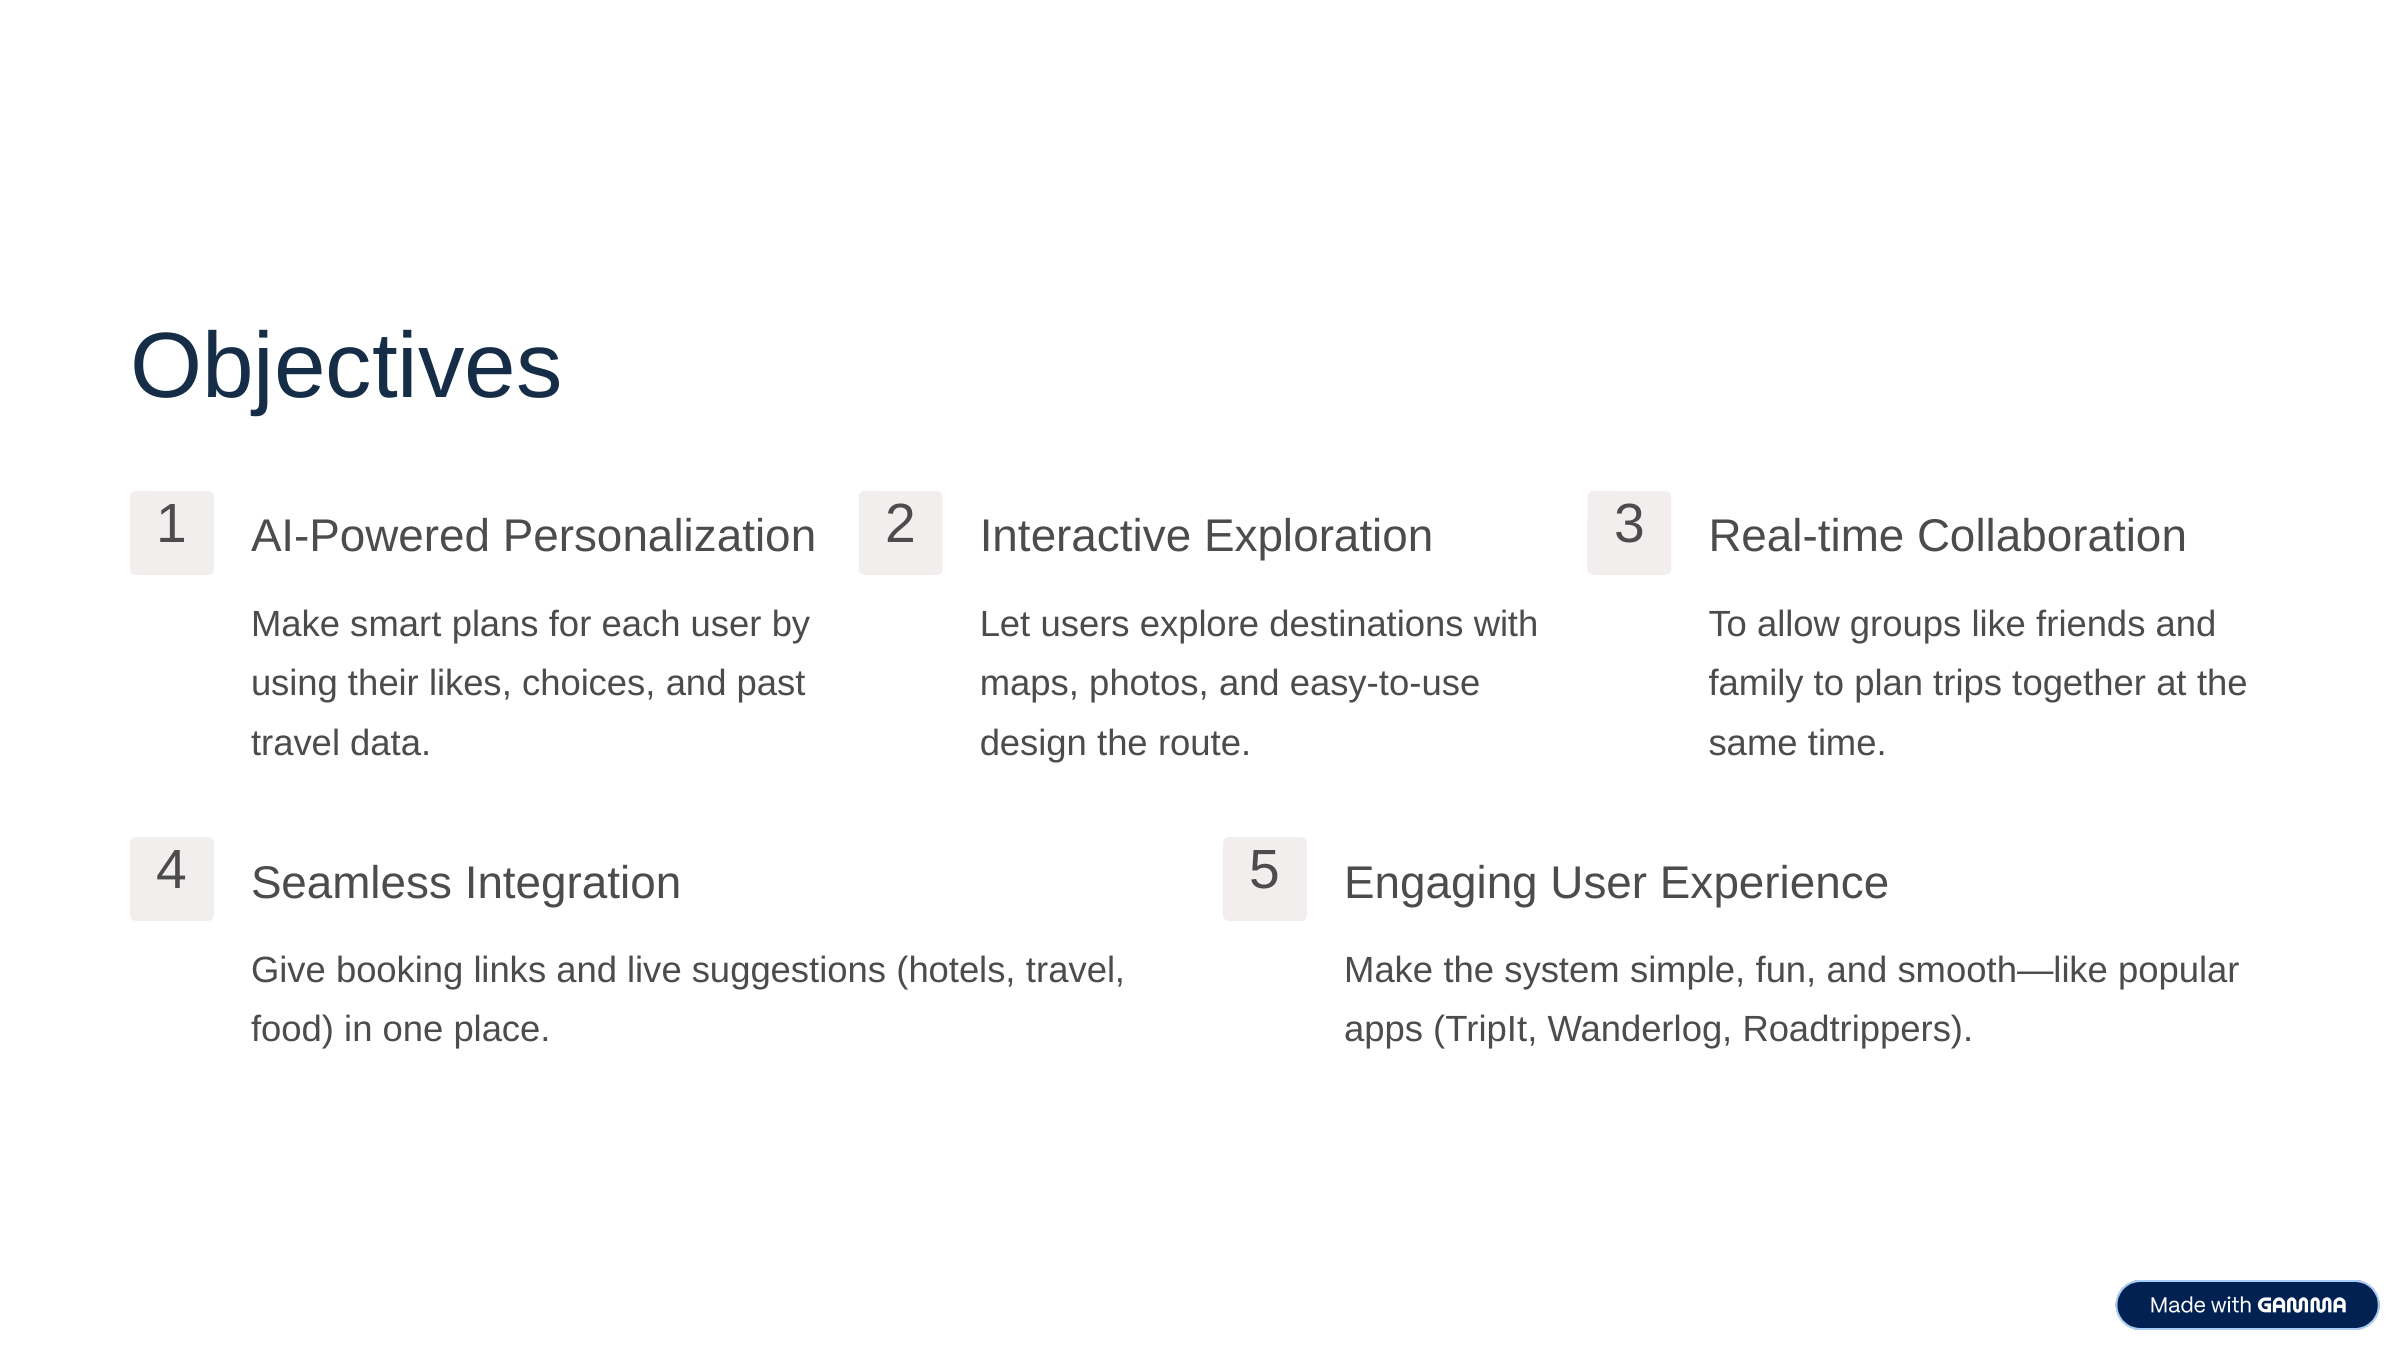

Objectives

1
2
3
AI-Powered Personalization
Interactive Exploration
Real-time Collaboration
Make smart plans for each user by using their likes, choices, and past travel data.
Let users explore destinations with maps, photos, and easy-to-use design the route.
To allow groups like friends and family to plan trips together at the same time.

4
5
Seamless Integration
Engaging User Experience
Give booking links and live suggestions (hotels, travel, food) in one place.
Make the system simple, fun, and smooth—like popular apps (TripIt, Wanderlog, Roadtrippers).